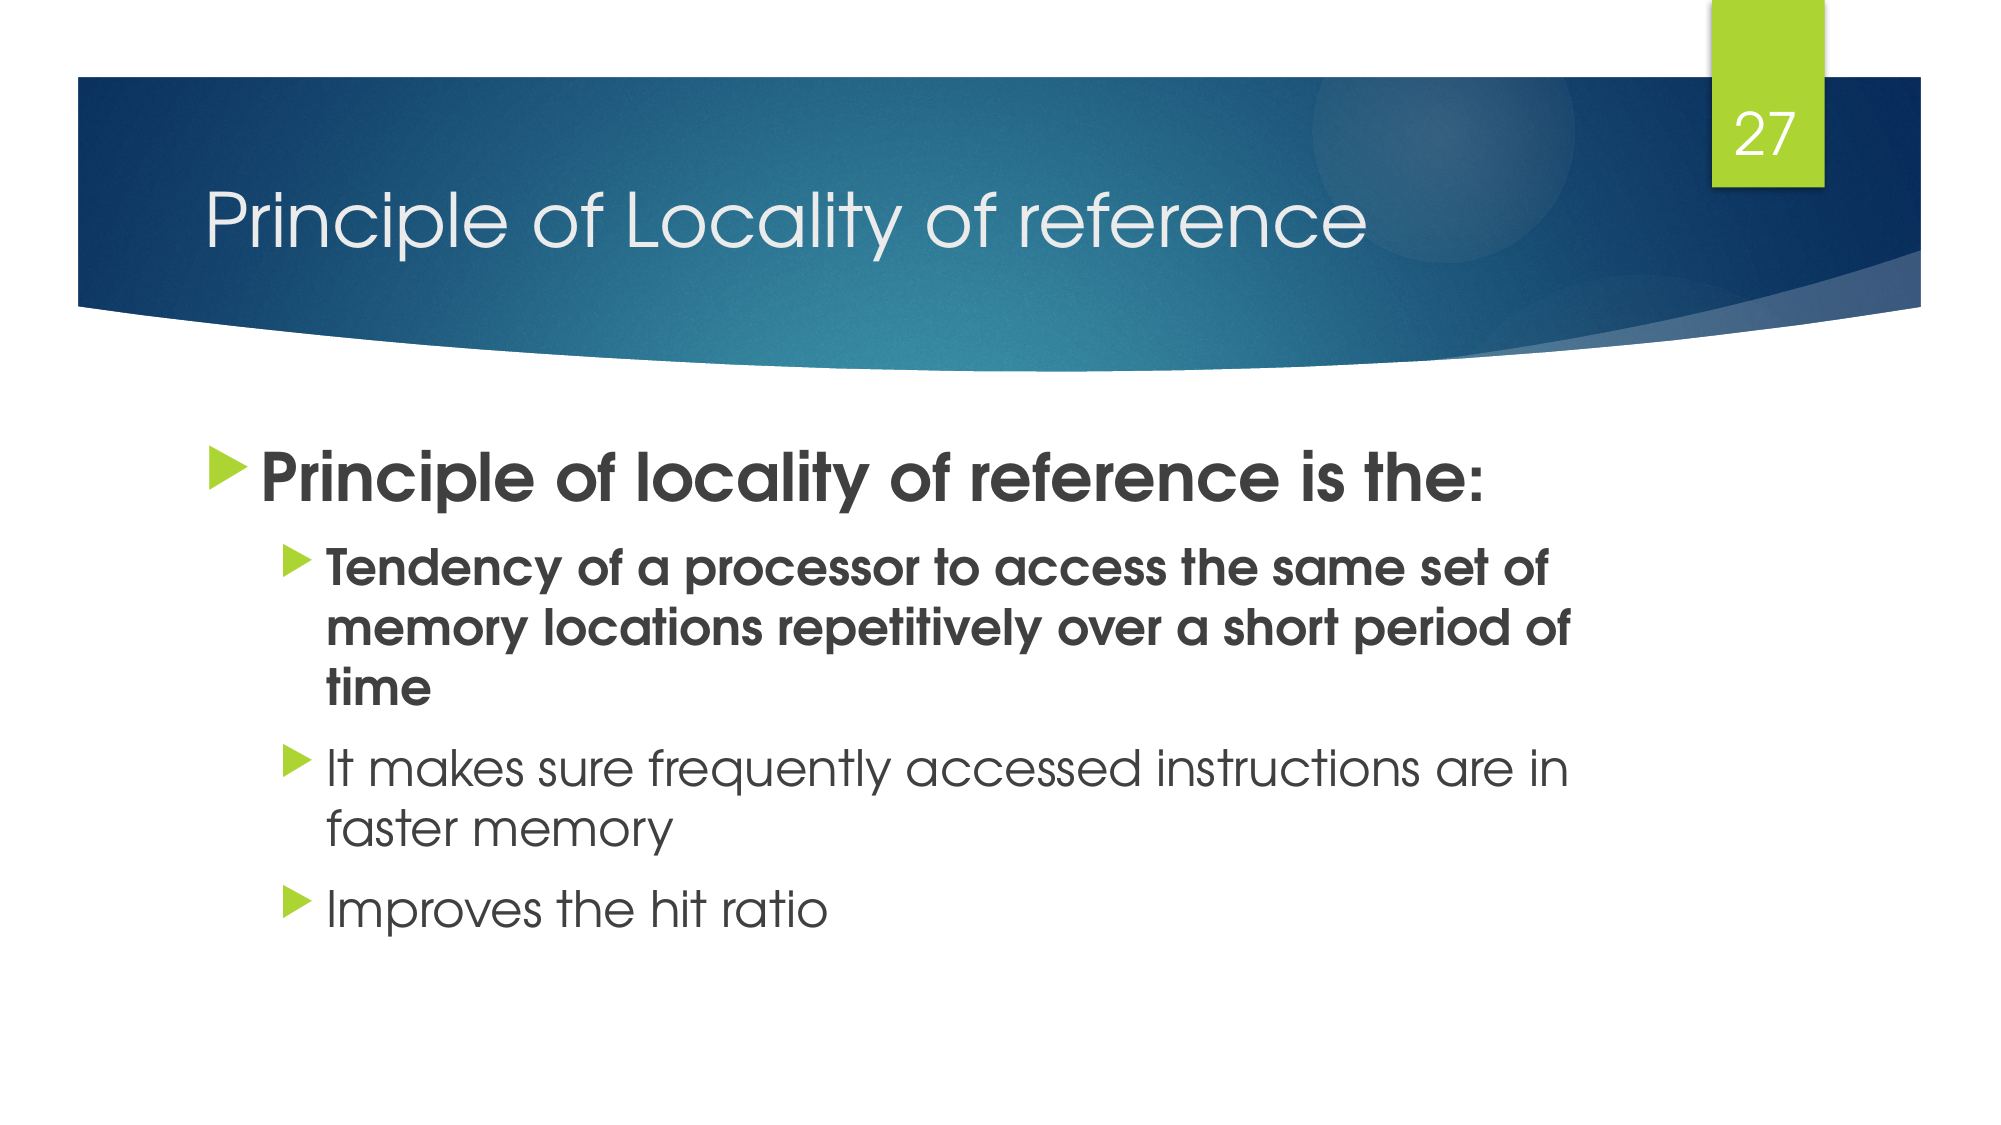

27
# Principle of Locality of reference
Principle of locality of reference is the:
Tendency of a processor to access the same set of memory locations repetitively over a short period of time
It makes sure frequently accessed instructions are in faster memory
Improves the hit ratio